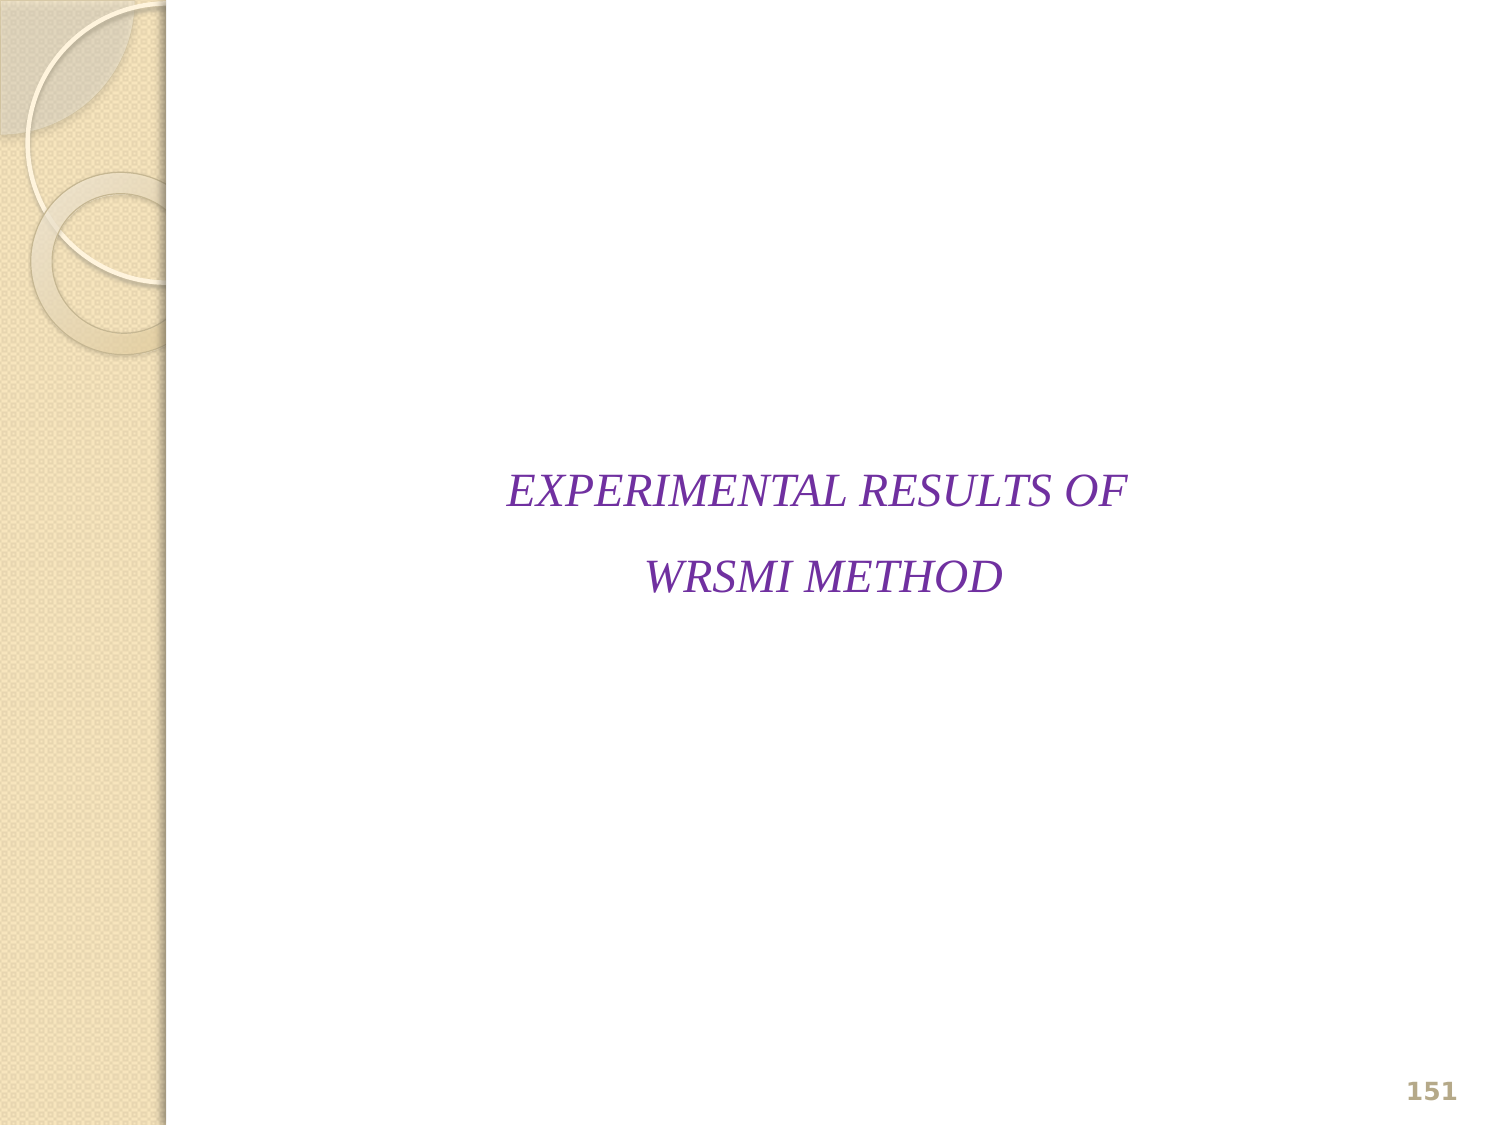

# EXPERIMENTAL RESULTS OF WRSMI METHOD
151